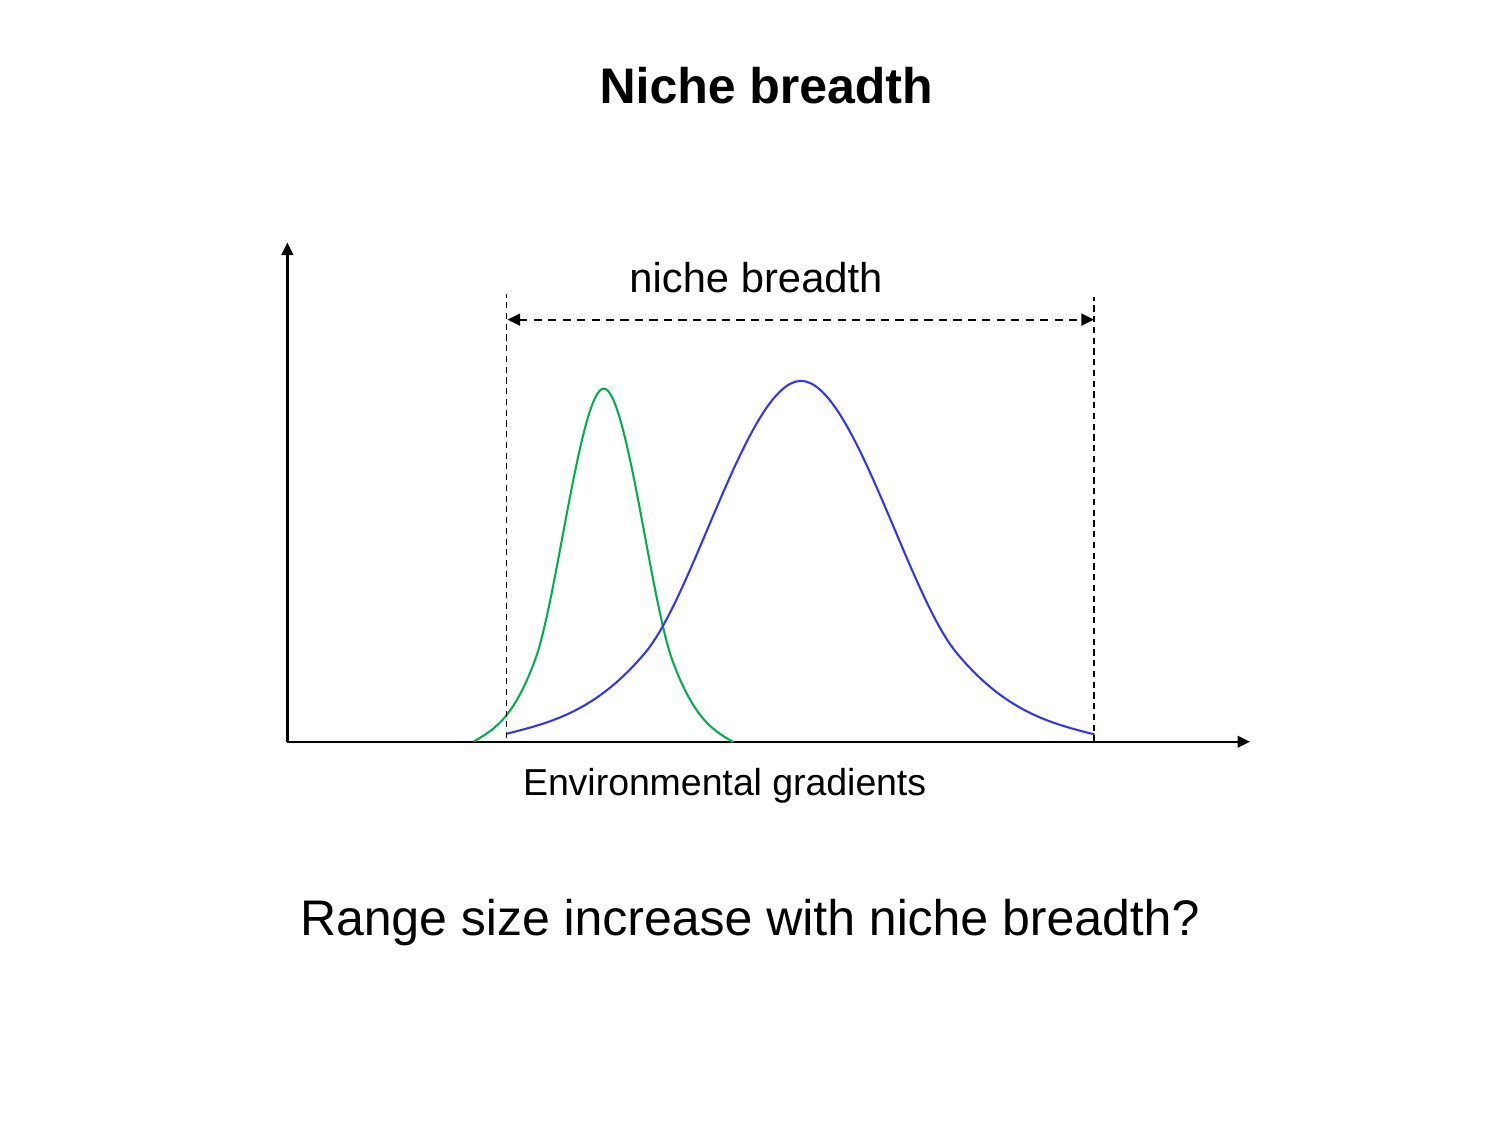

Niche breadth
niche breadth

Environmental gradients
Range size increase with niche breadth?
34